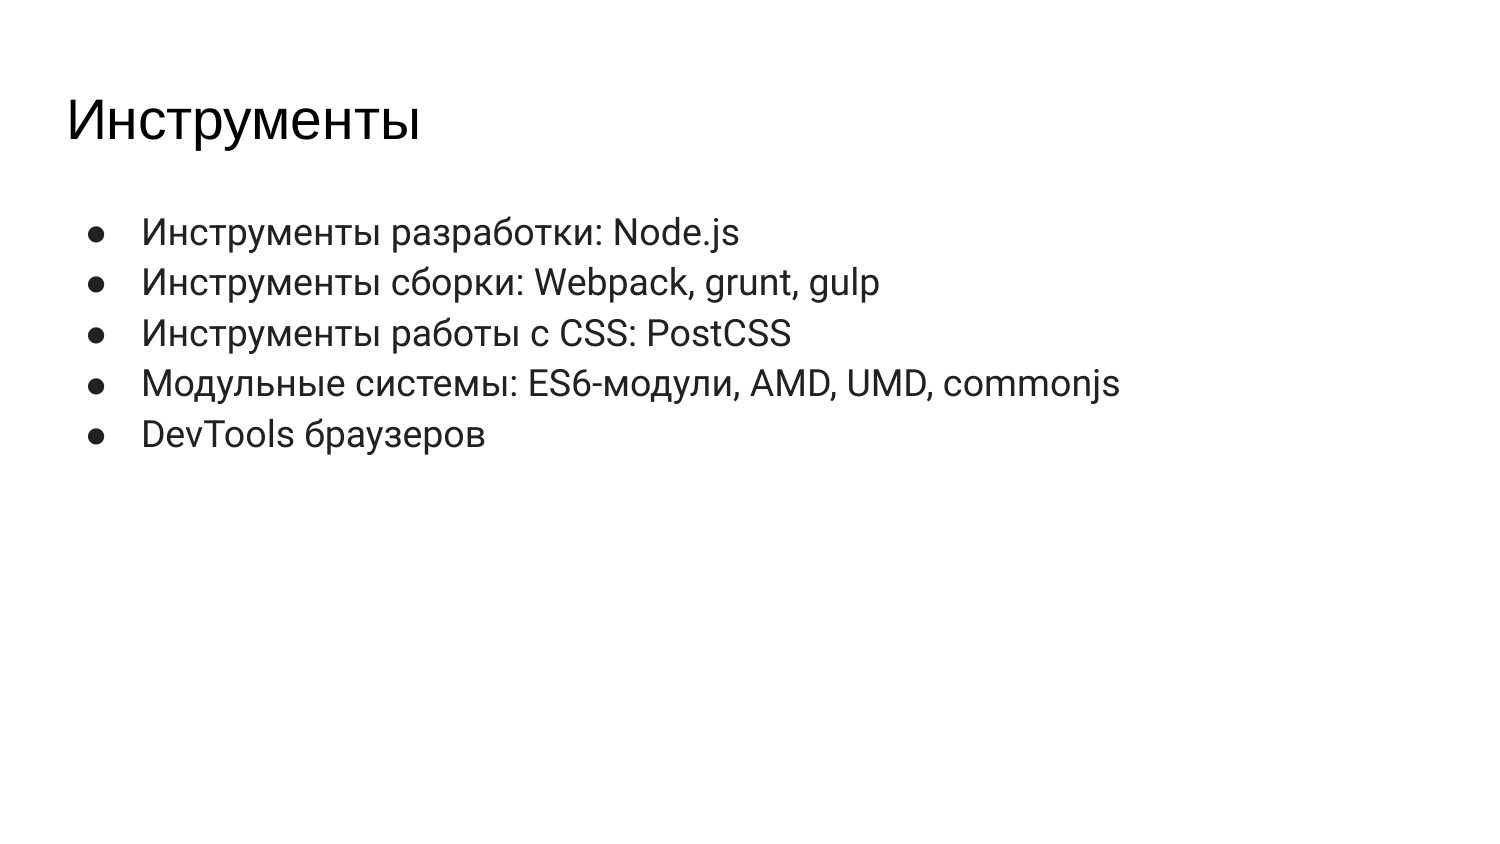

# Инструменты
Инструменты разработки: Node.js
Инструменты сборки: Webpack, grunt, gulp
Инструменты работы с CSS: PostCSS
Модульные системы: ES6-модули, AMD, UMD, commonjs
DevTools браузеров